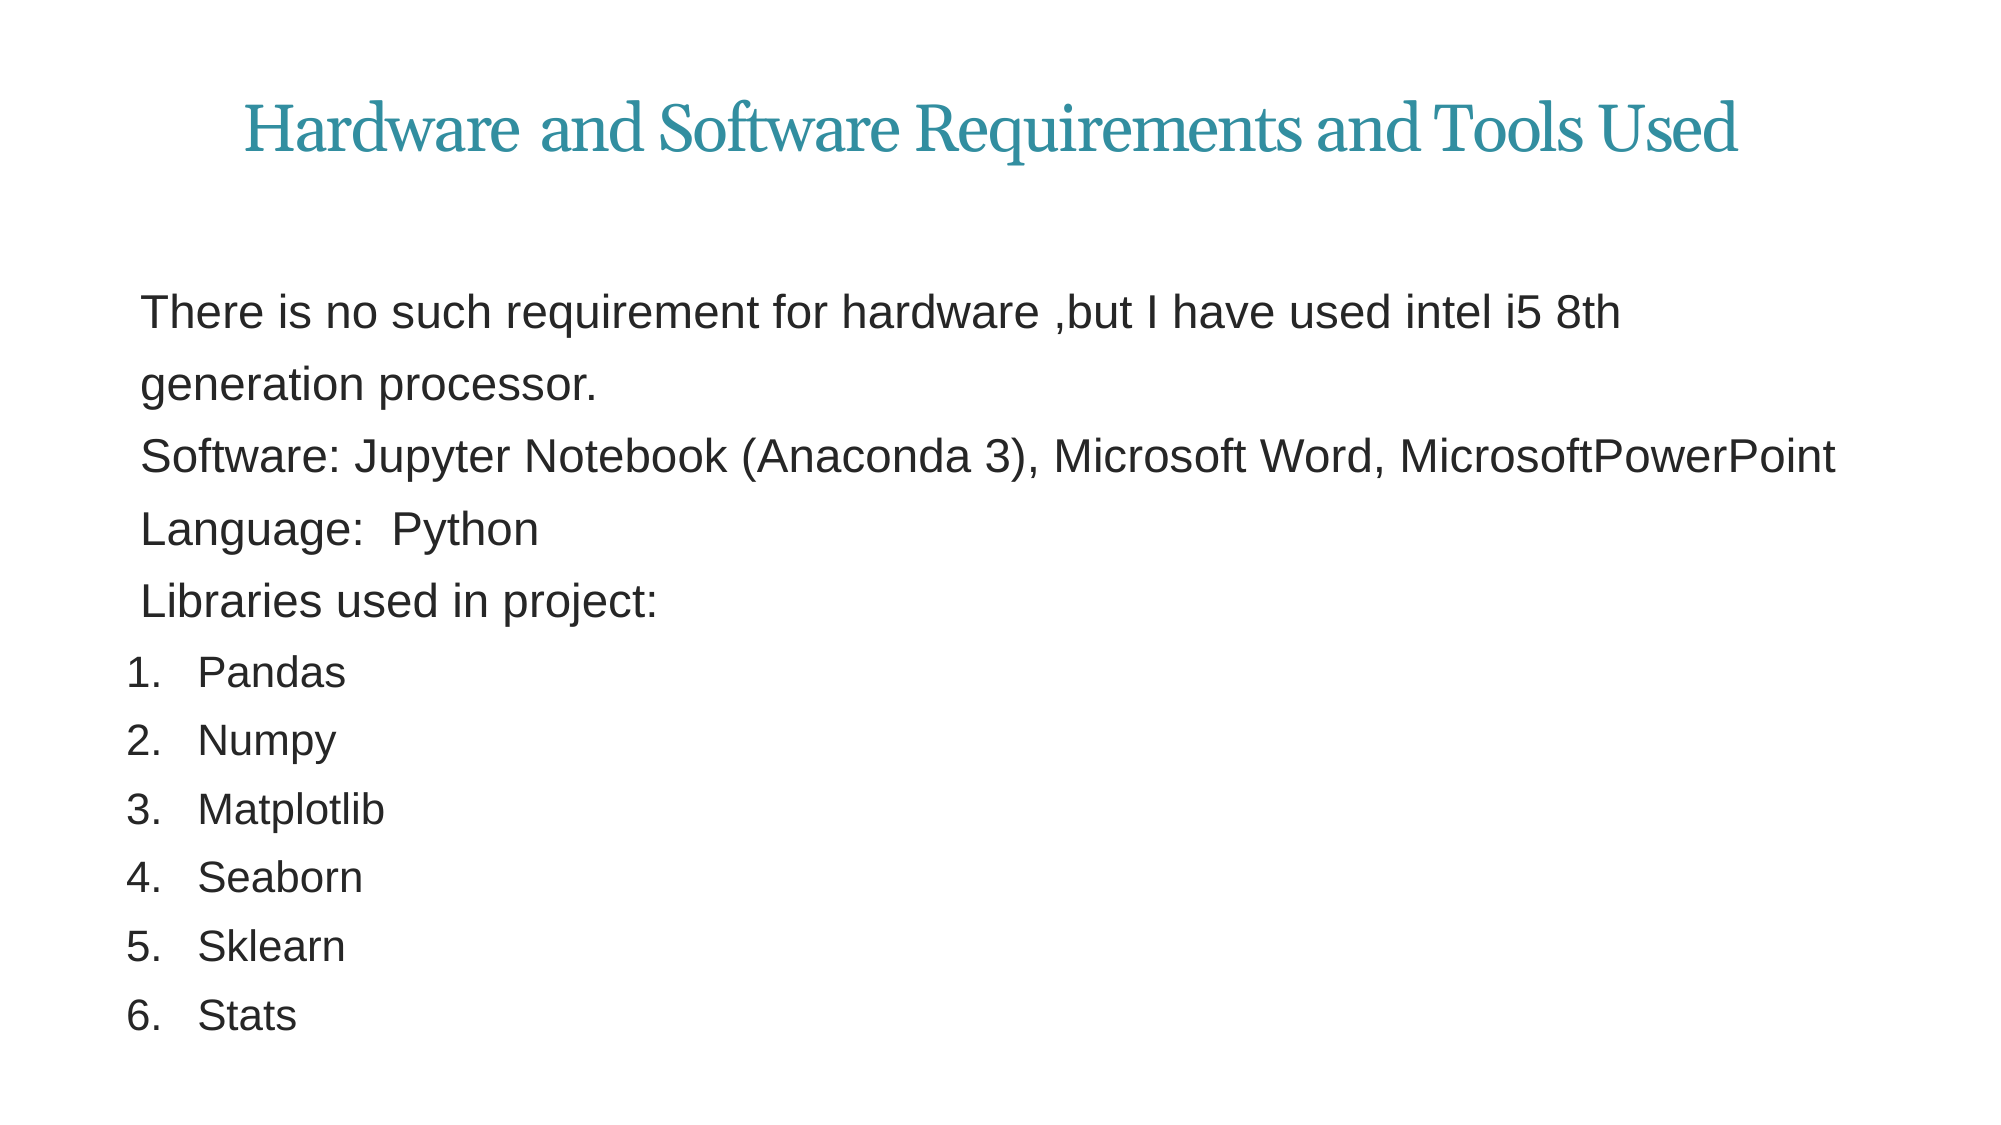

# Hardware and Software Requirements and Tools Used
There is no such requirement for hardware ,but I have used intel i5 8th
generation processor.
Software: Jupyter Notebook (Anaconda 3), Microsoft Word, MicrosoftPowerPoint
Language:  Python
Libraries used in project:
Pandas
Numpy
Matplotlib
Seaborn
Sklearn
Stats